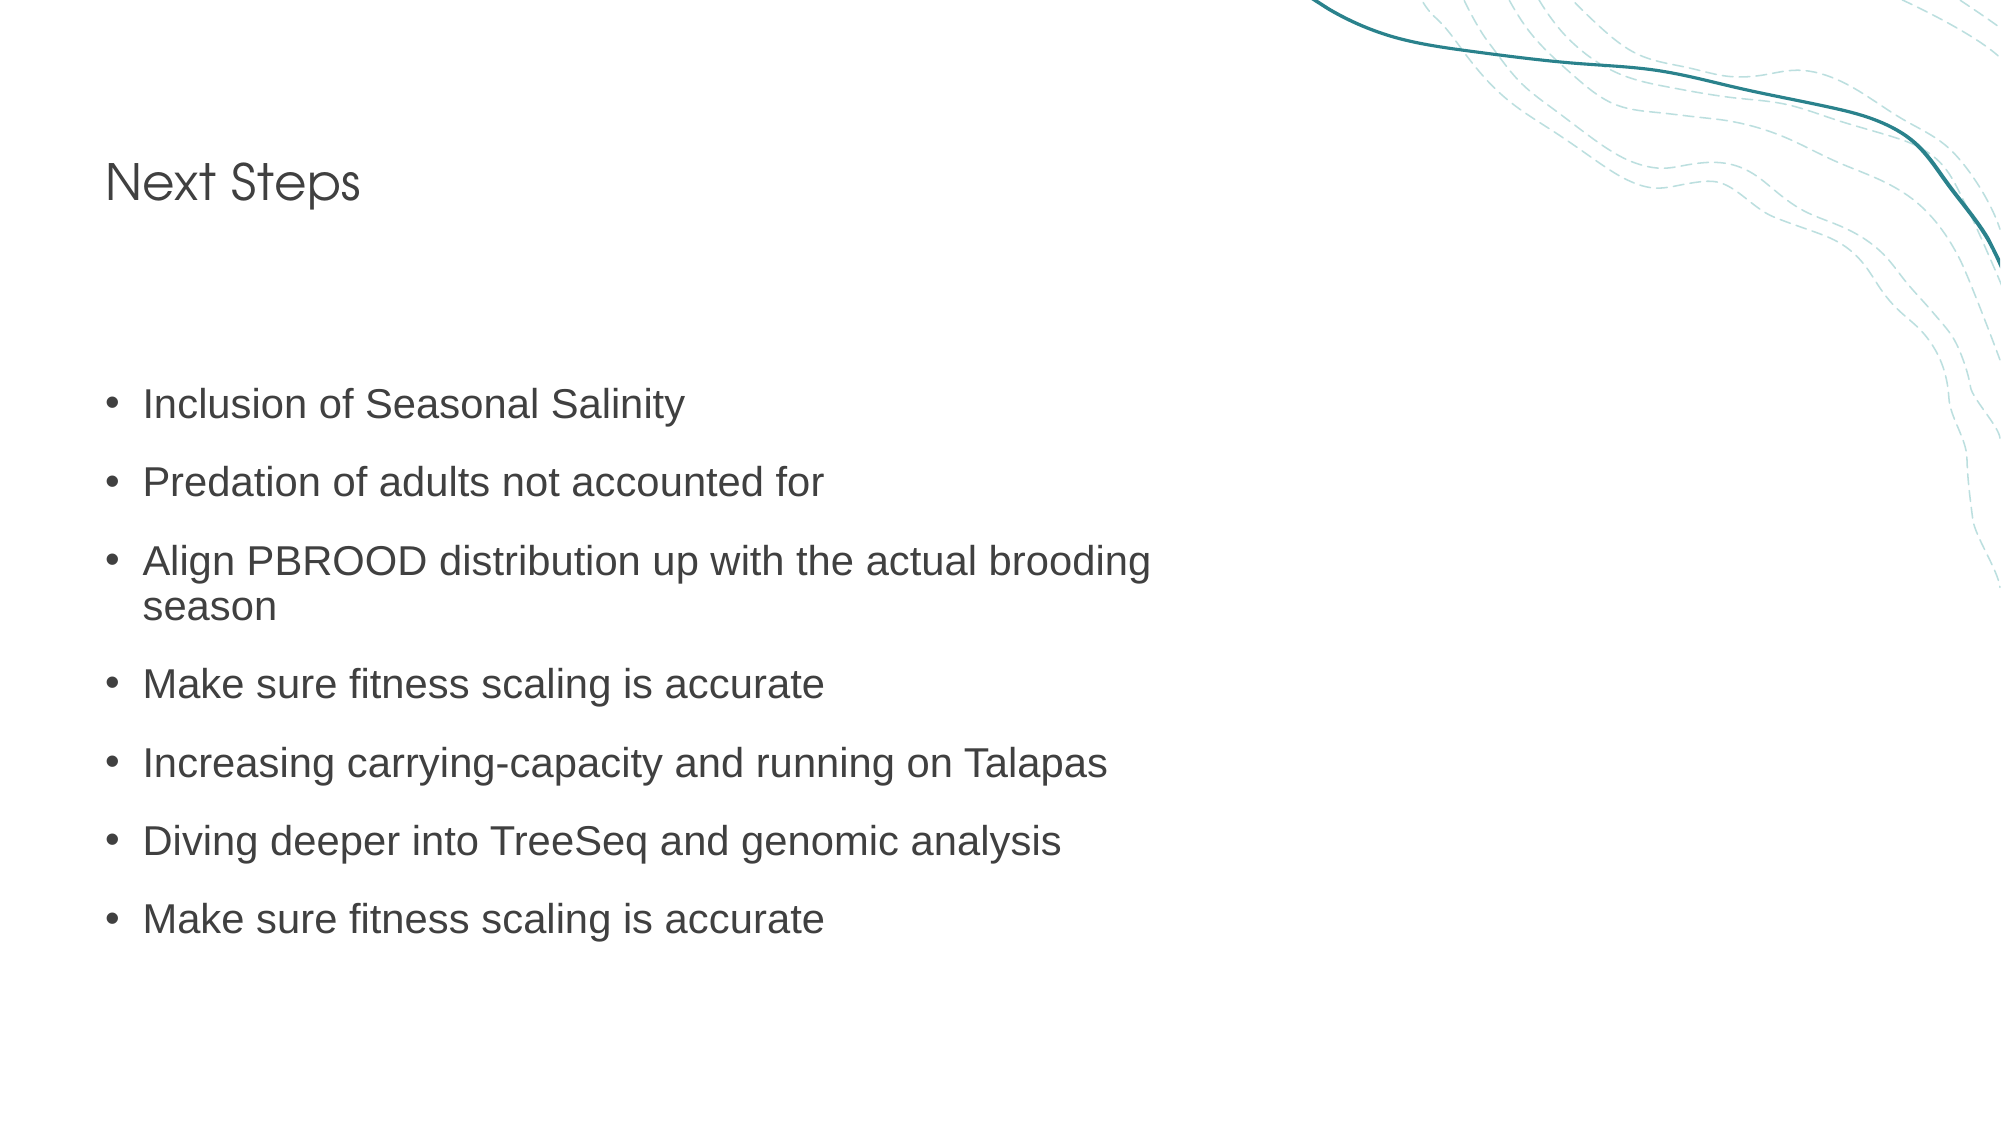

# Next Steps
Inclusion of Seasonal Salinity
Predation of adults not accounted for
Align PBROOD distribution up with the actual brooding season
Make sure fitness scaling is accurate
Increasing carrying-capacity and running on Talapas
Diving deeper into TreeSeq and genomic analysis
Make sure fitness scaling is accurate